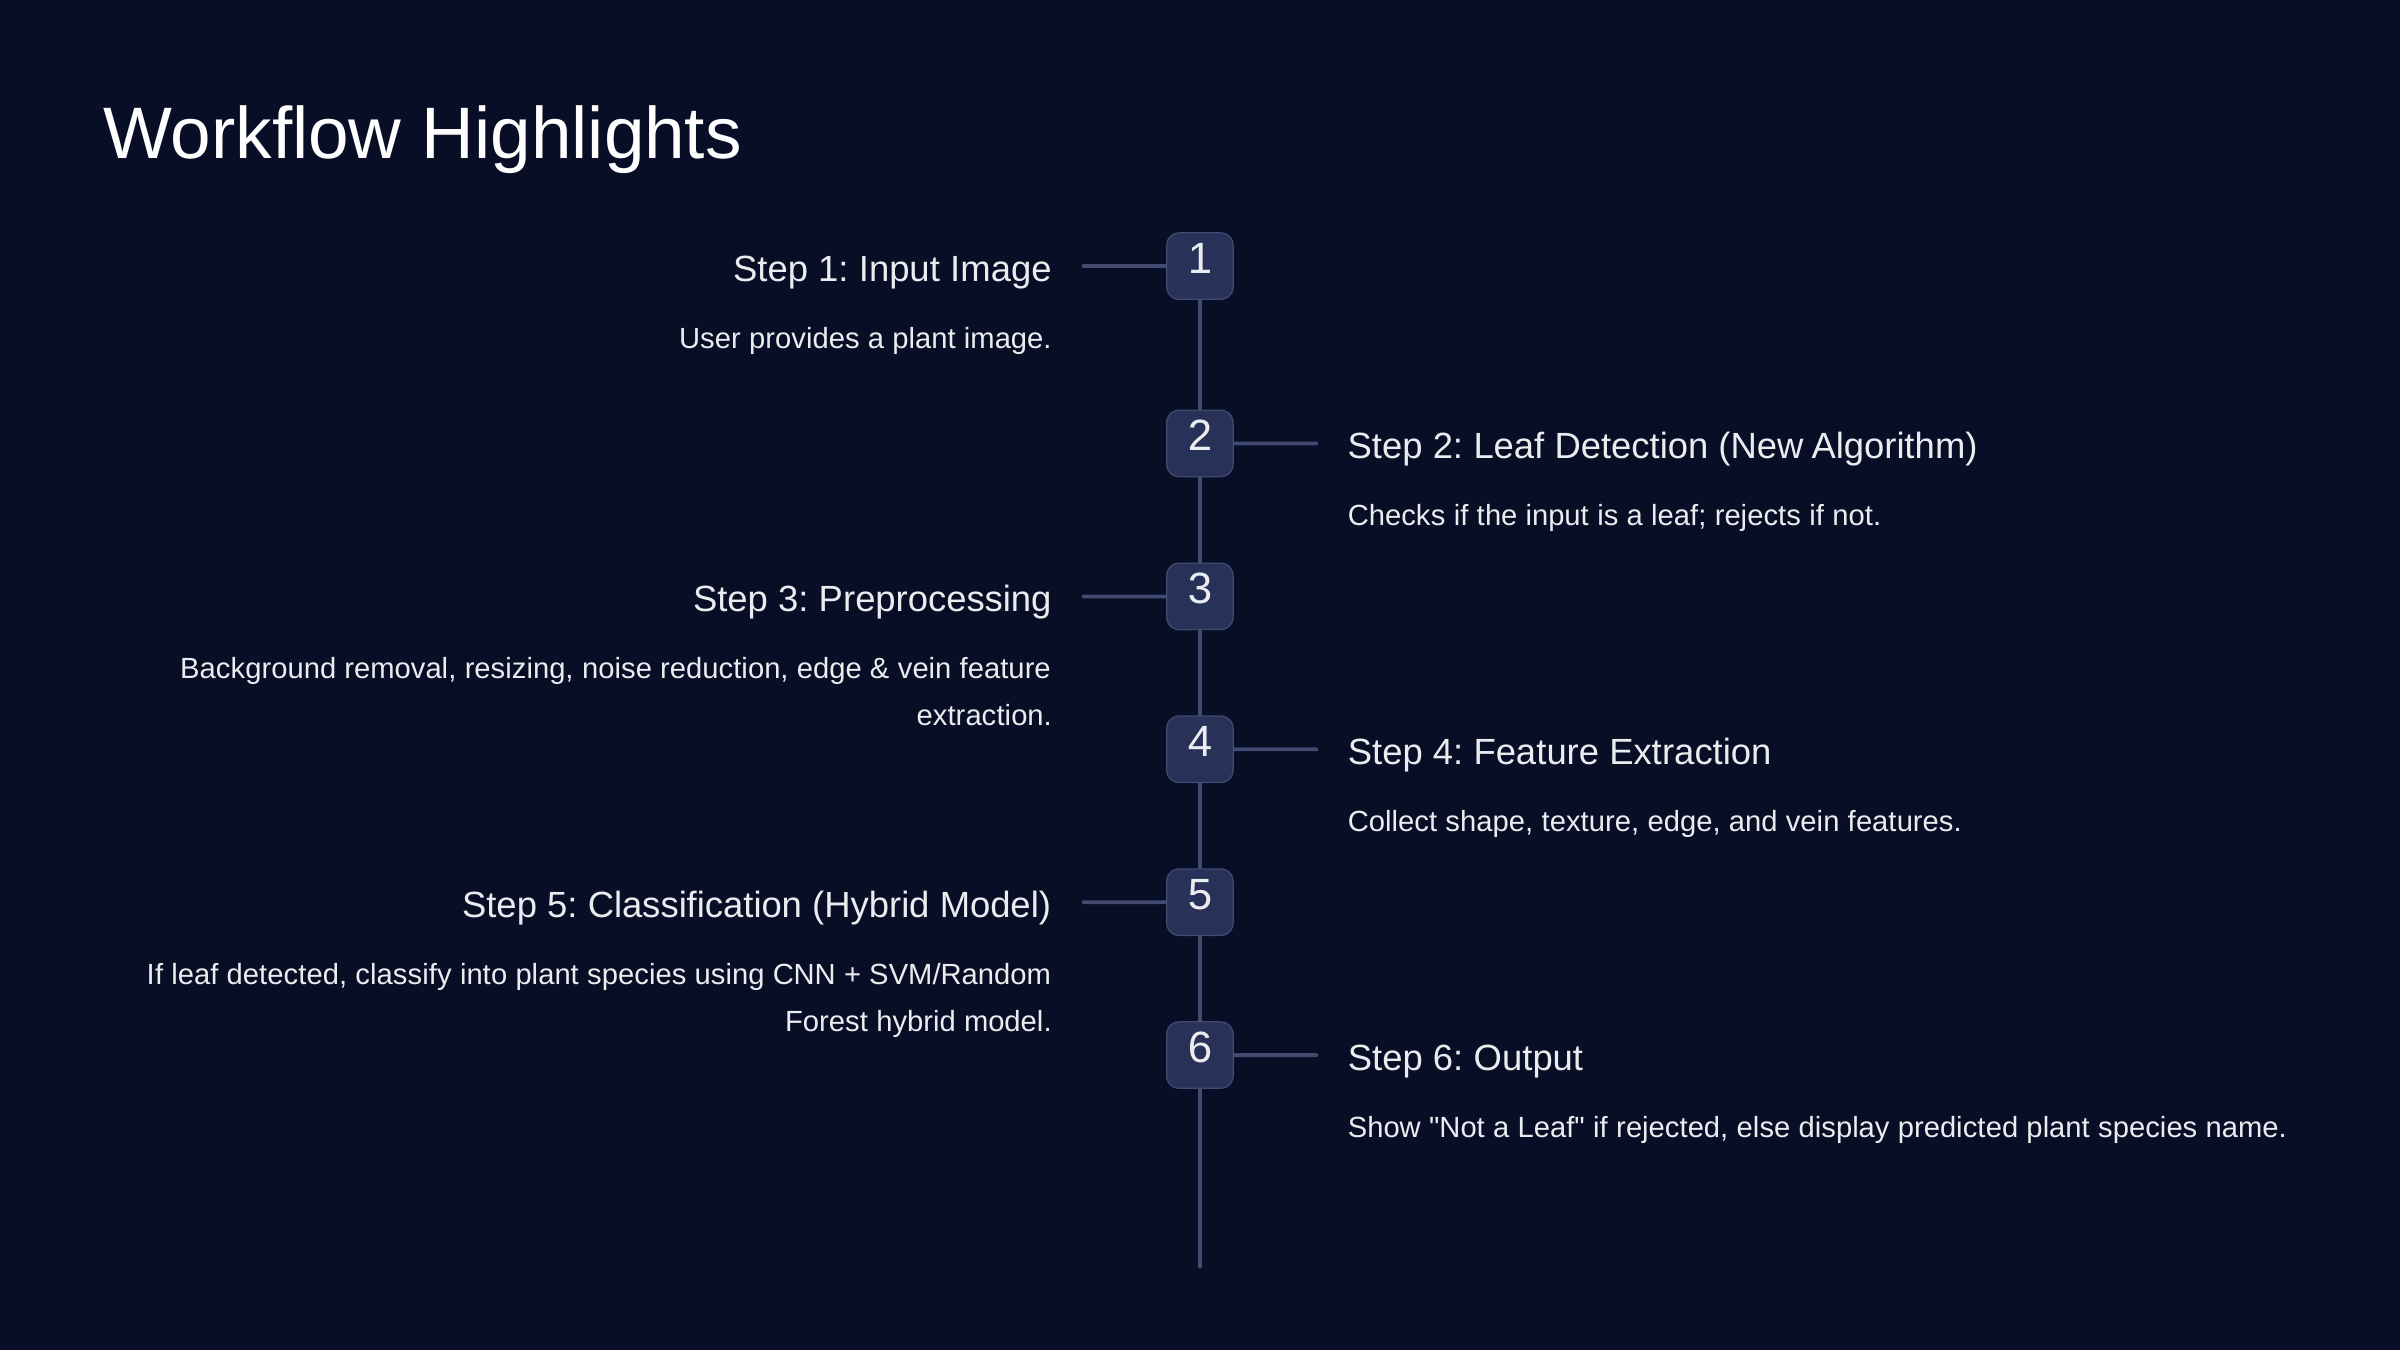

Workflow Highlights

1
Step 1: Input Image

User provides a plant image.

2
Step 2: Leaf Detection (New Algorithm)

Checks if the input is a leaf; rejects if not.

3
Step 3: Preprocessing

Background removal, resizing, noise reduction, edge & vein feature extraction.

4
Step 4: Feature Extraction

Collect shape, texture, edge, and vein features.

5
Step 5: Classification (Hybrid Model)

If leaf detected, classify into plant species using CNN + SVM/Random Forest hybrid model.

6
Step 6: Output

Show "Not a Leaf" if rejected, else display predicted plant species name.